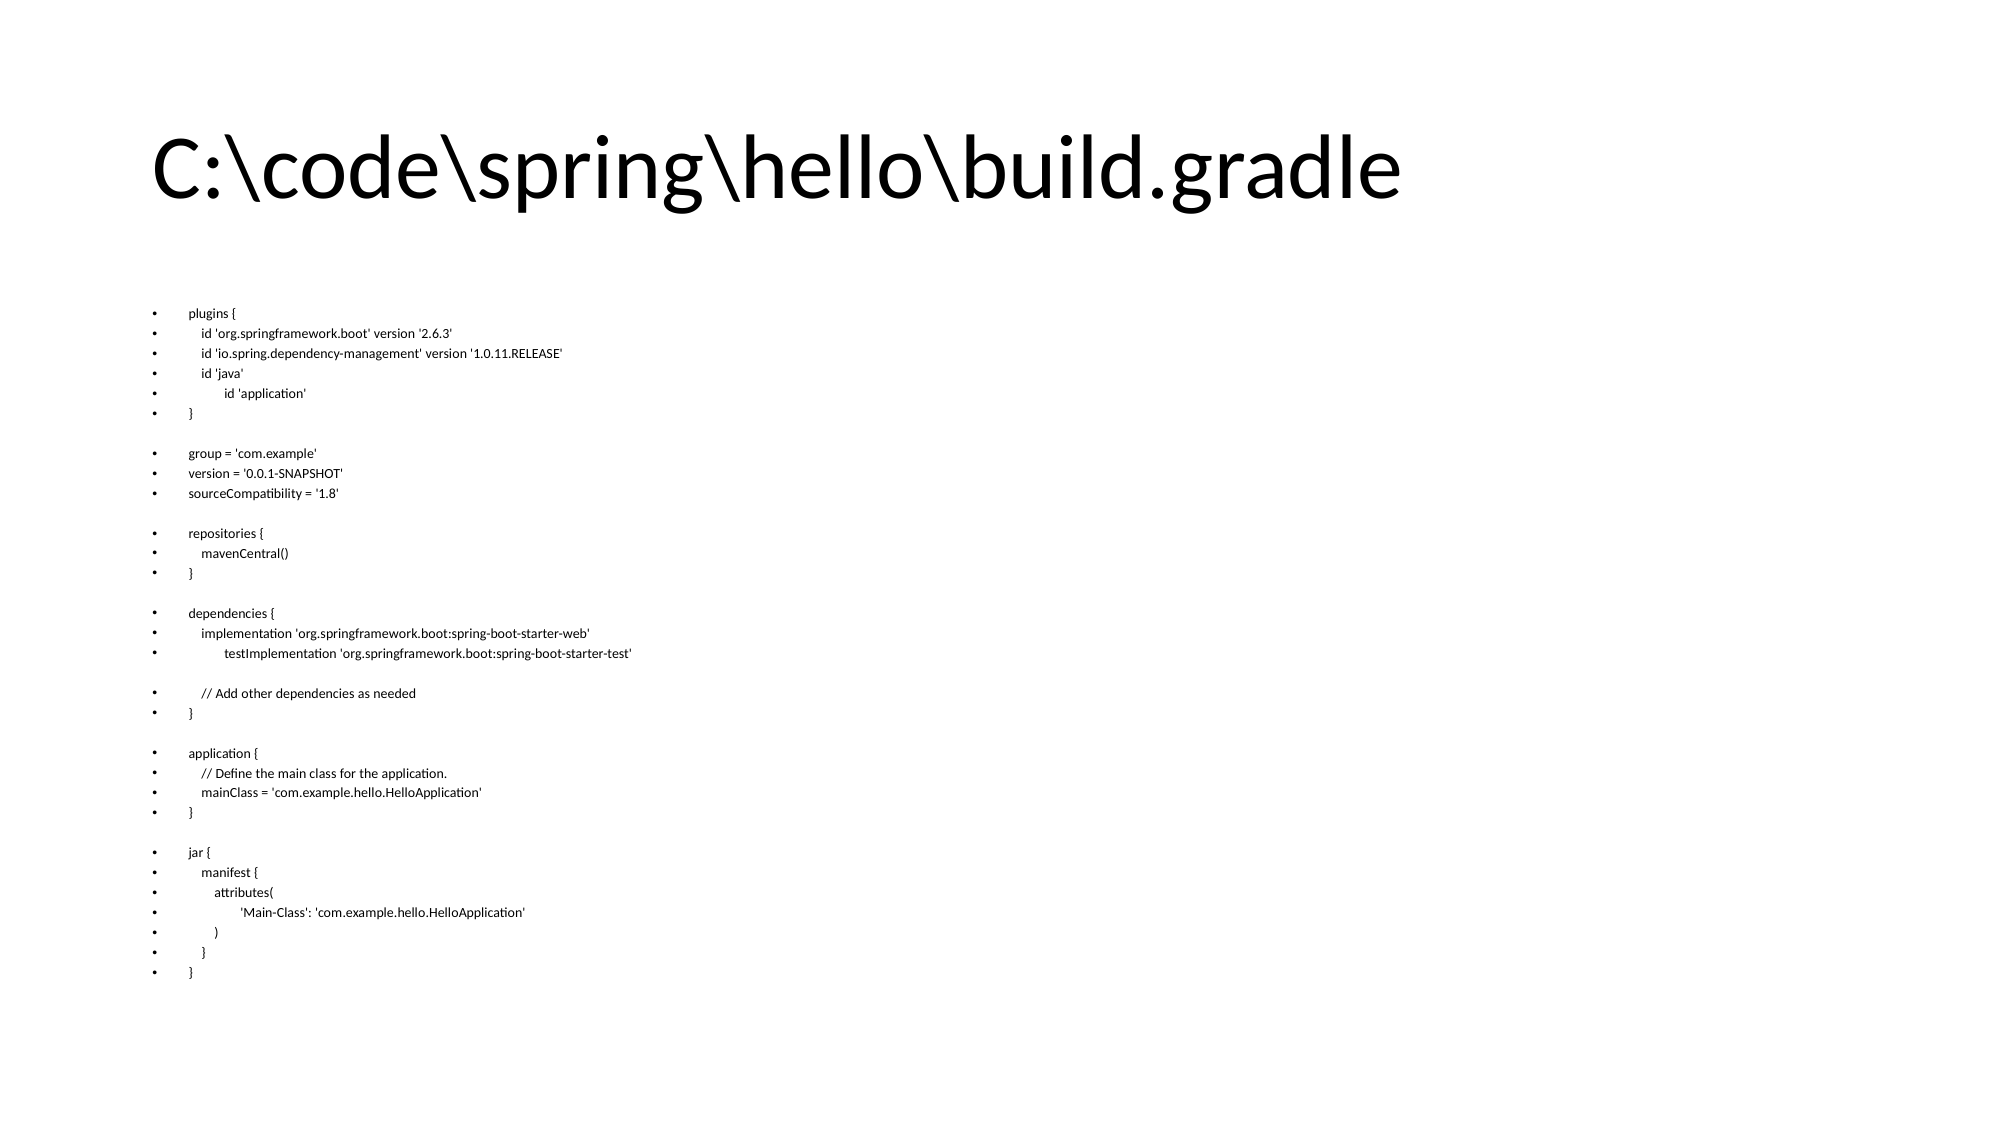

# C:\code\spring\hello\build.gradle
plugins {
    id 'org.springframework.boot' version '2.6.3'
    id 'io.spring.dependency-management' version '1.0.11.RELEASE'
    id 'java'
	id 'application'
}

group = 'com.example'
version = '0.0.1-SNAPSHOT'
sourceCompatibility = '1.8'

repositories {
    mavenCentral()
}

dependencies {
    implementation 'org.springframework.boot:spring-boot-starter-web'
	testImplementation 'org.springframework.boot:spring-boot-starter-test'

    // Add other dependencies as needed
}

application {
    // Define the main class for the application.
    mainClass = 'com.example.hello.HelloApplication'
}

jar {
    manifest {
        attributes(
                'Main-Class': 'com.example.hello.HelloApplication'
        )
    }
}